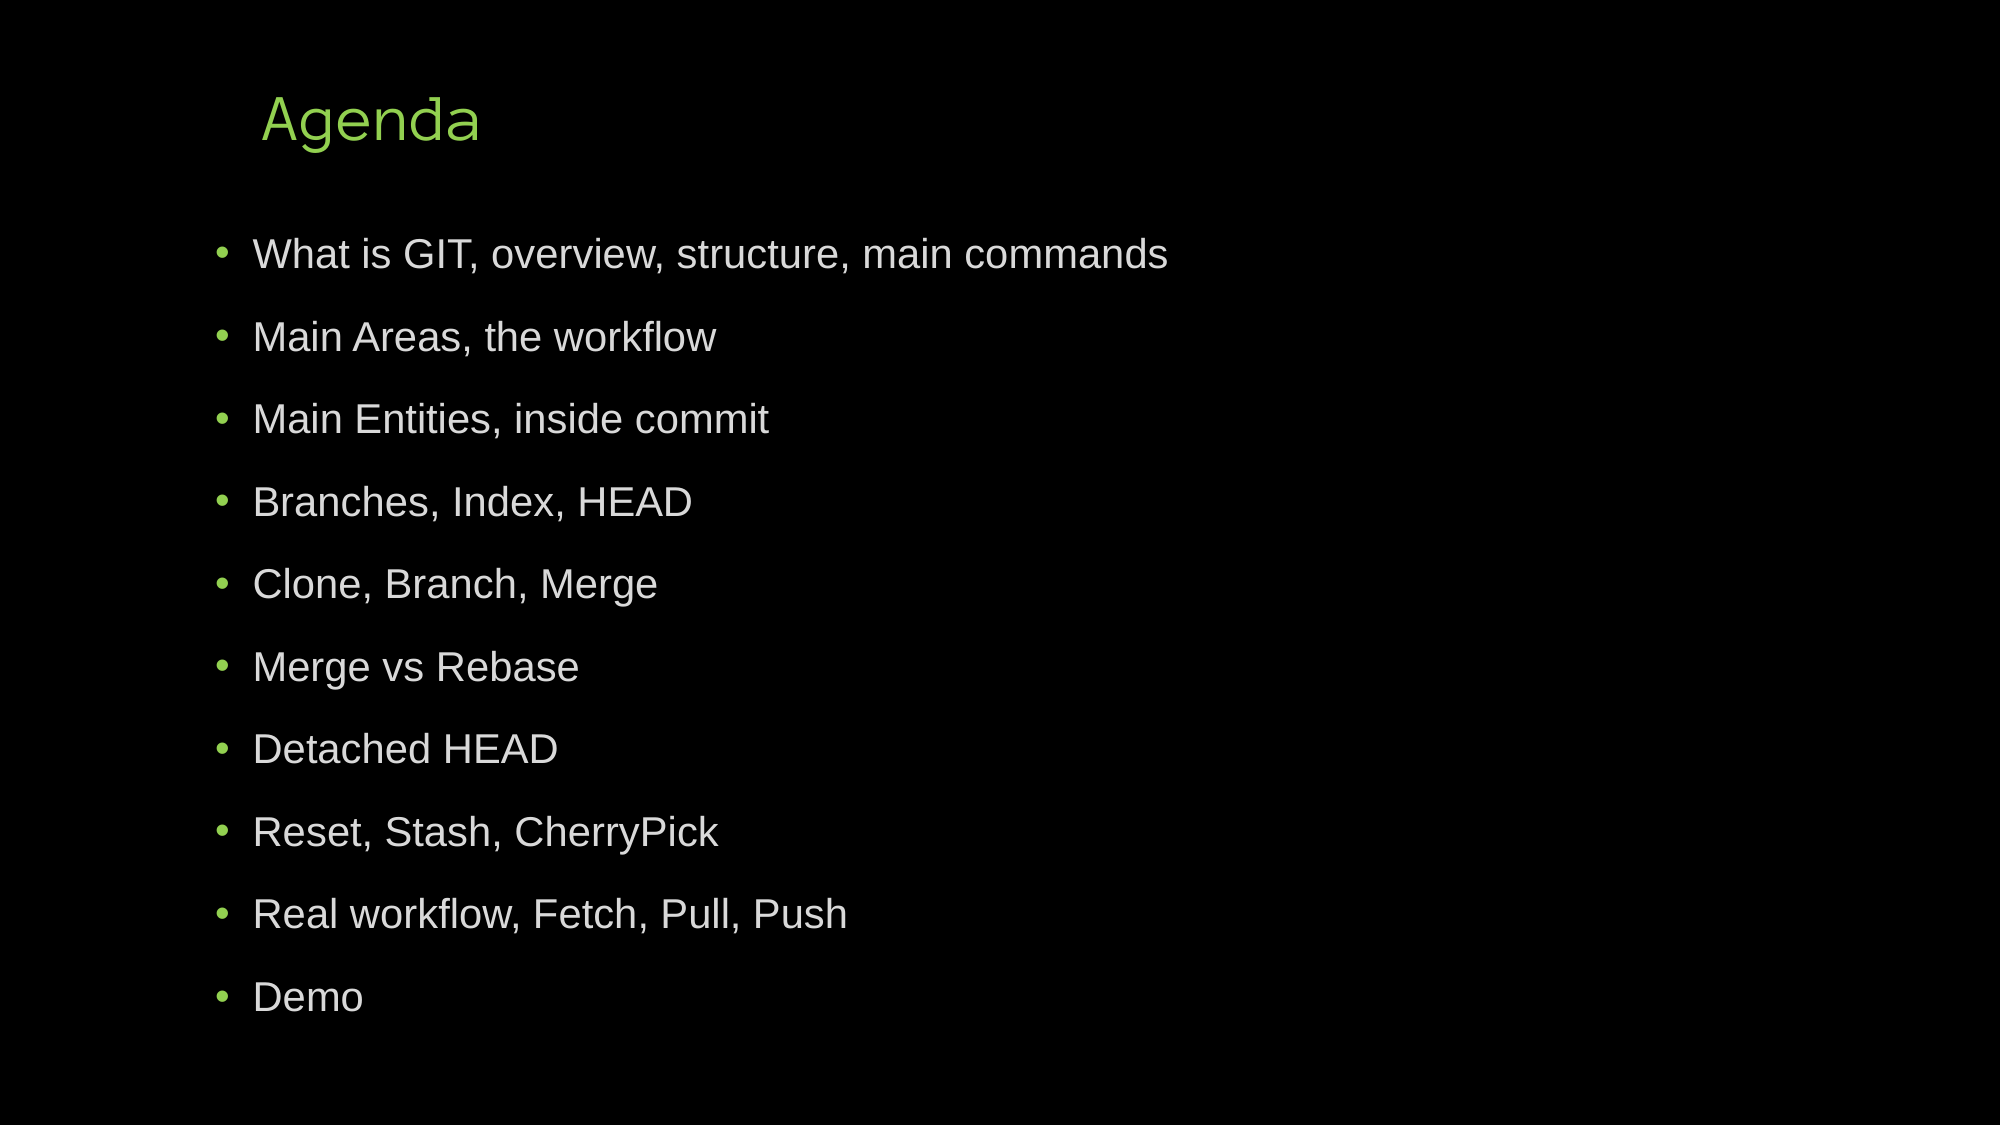

# Agenda
What is GIT, overview, structure, main commands
Main Areas, the workflow
Main Entities, inside commit
Branches, Index, HEAD
Clone, Branch, Merge
Merge vs Rebase
Detached HEAD
Reset, Stash, CherryPick
Real workflow, Fetch, Pull, Push
Demo